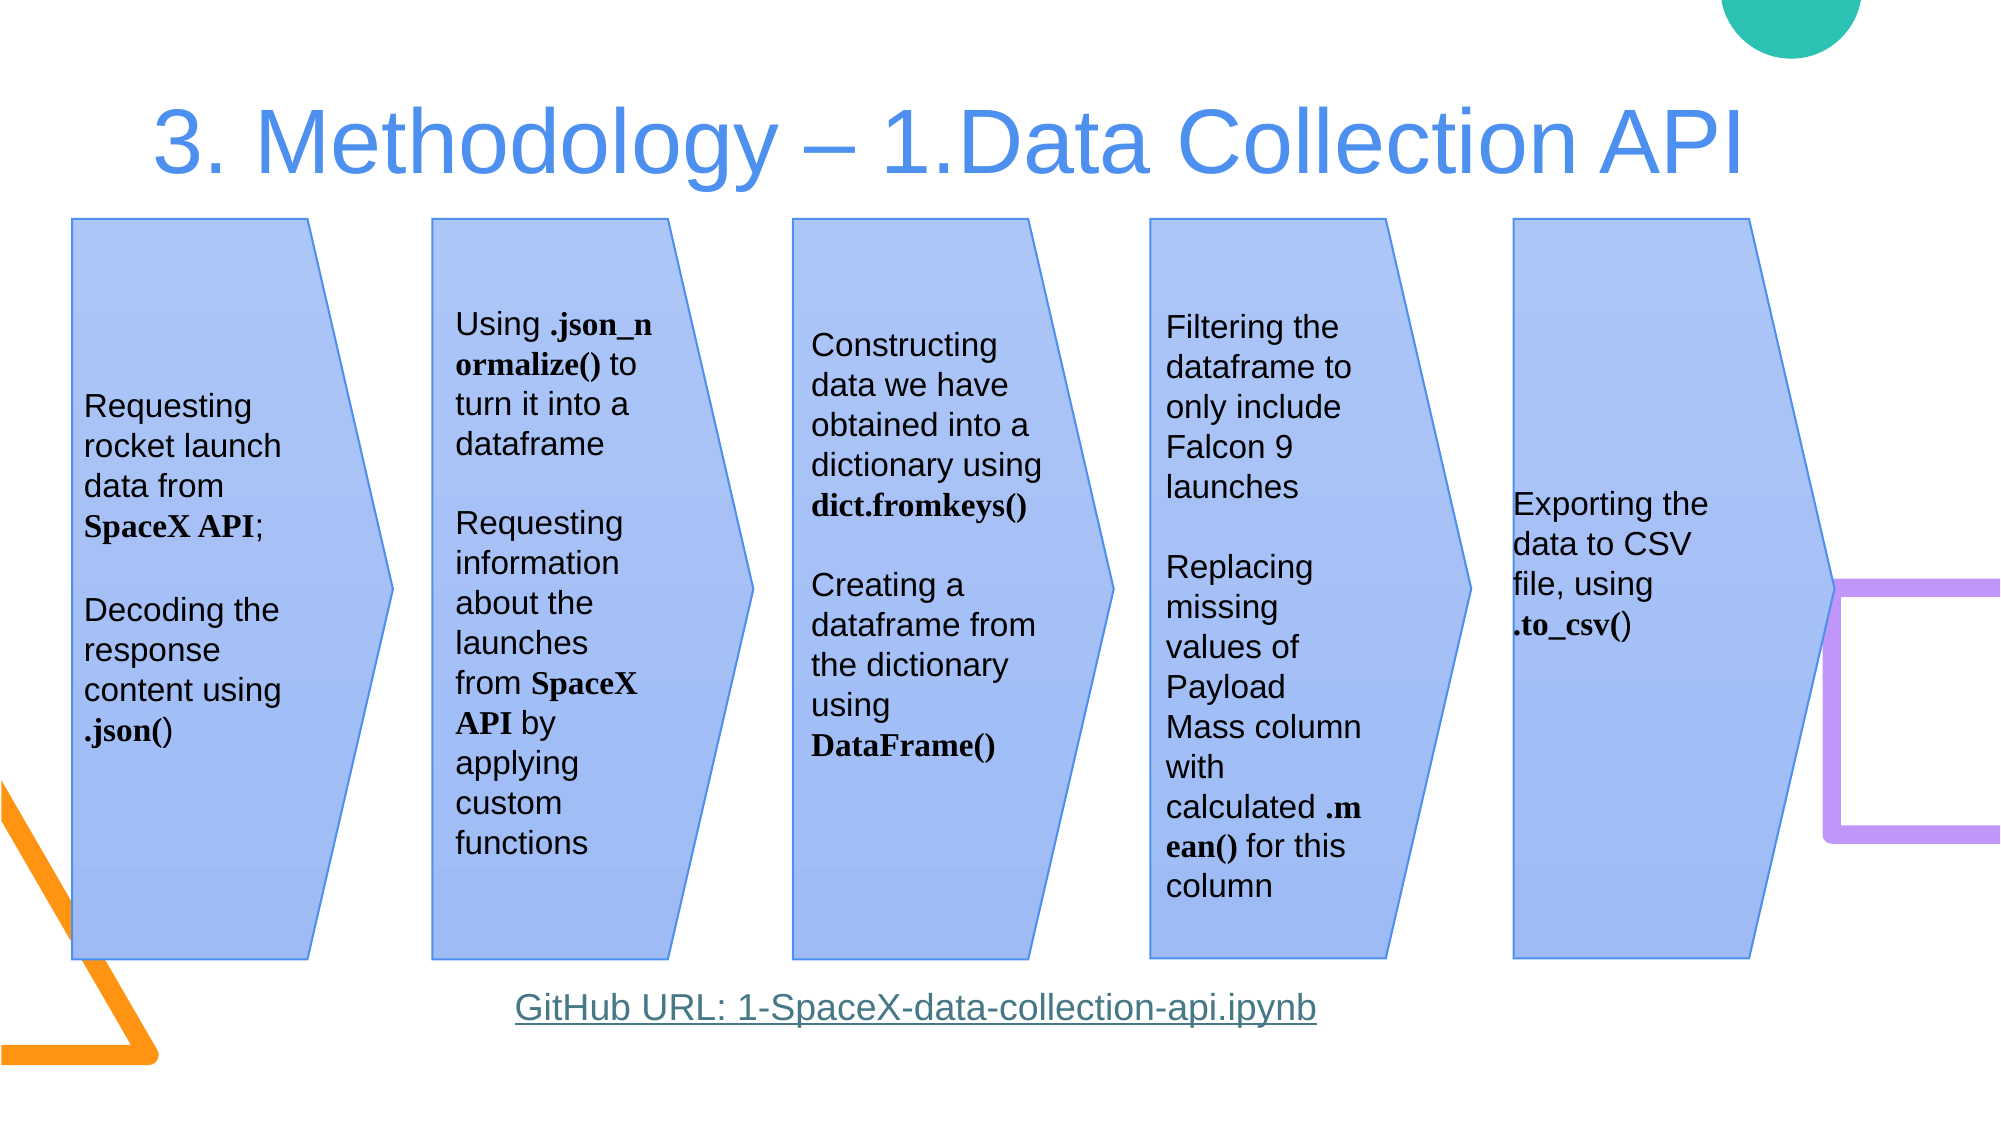

# 3. Methodology – 1.Data Collection API

Using .json_normalize() to turn it into a dataframe

Requesting information about the launches from SpaceX API by applying custom functions

Filtering the dataframe to only include Falcon 9 launches

Replacing missing values of Payload Mass column with calculated .mean() for this column
Constructing data we have obtained into a dictionary using dict.fromkeys()

Creating a dataframe from the dictionary using DataFrame()

Requesting rocket launch data from SpaceX API;

Decoding the response content using .json()

Exporting the data to CSV file, using
.to_csv()

GitHub URL: 1-SpaceX-data-collection-api.ipynb